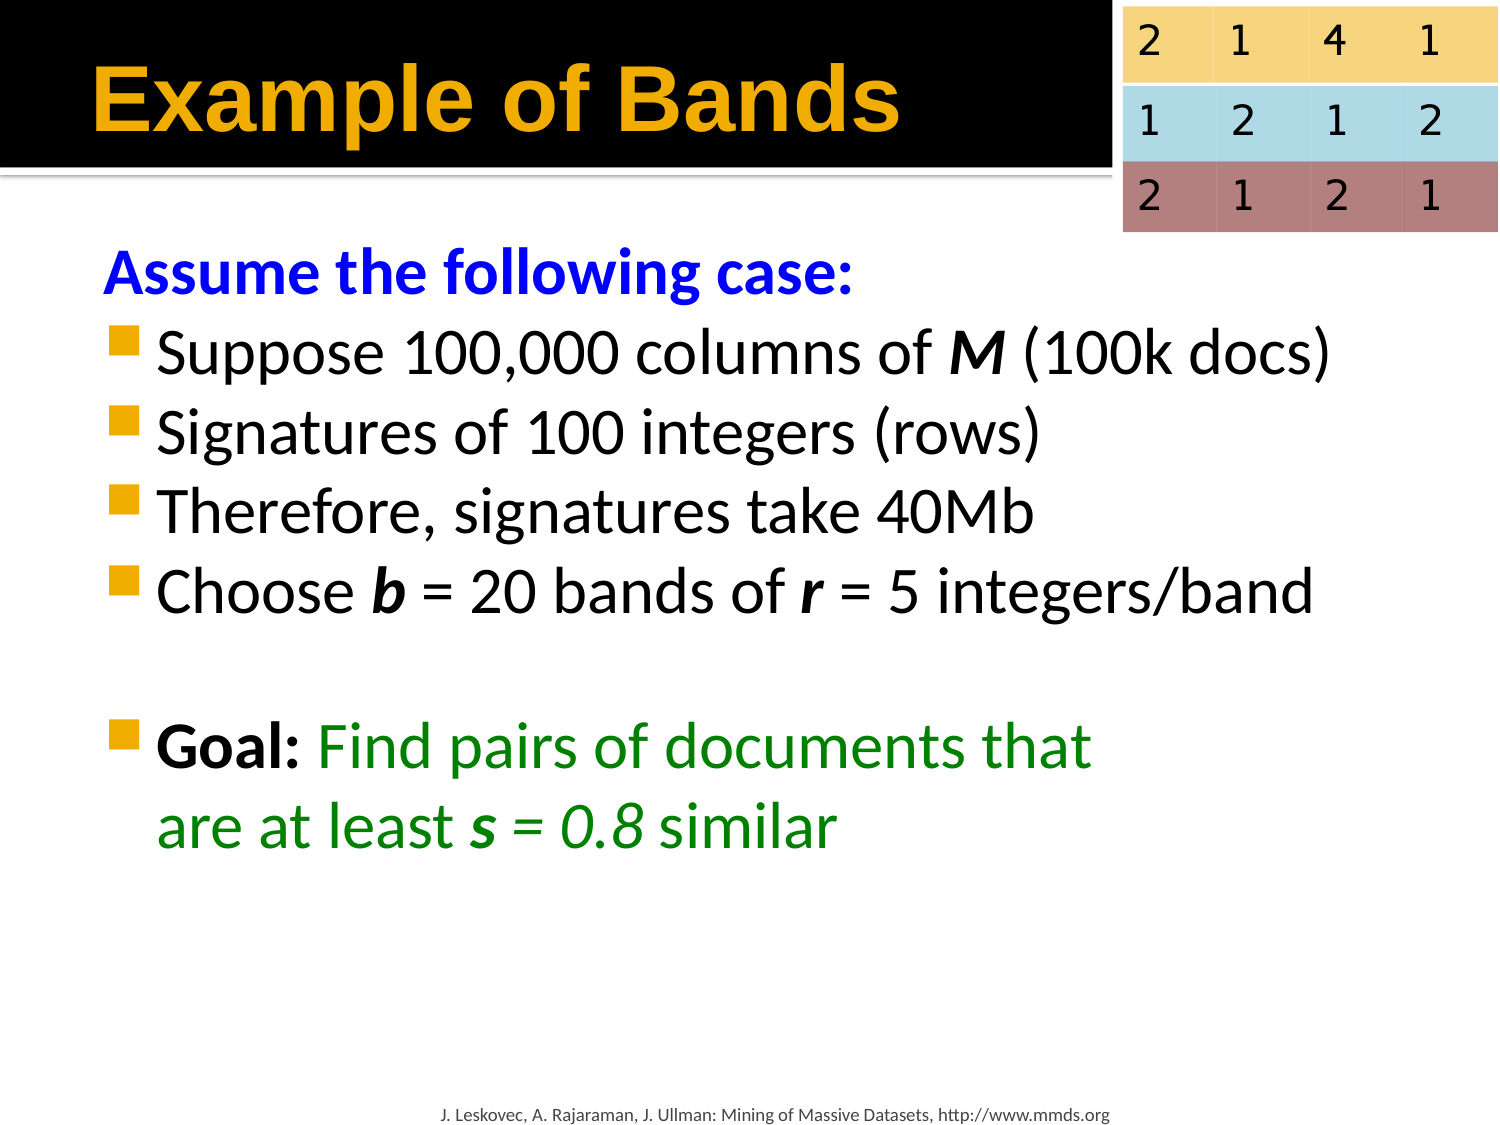

2
1

4

1

1

2

1

2

2

1

2

1

# Example of Bands
Assume the following case:
Suppose 100,000 columns of M (100k docs)
Signatures of 100 integers (rows)
Therefore, signatures take 40Mb
Choose b = 20 bands of r = 5 integers/band

Goal: Find pairs of documents that
are at least s = 0.8 similar
J. Leskovec, A. Rajaraman, J. Ullman: Mining of Massive Datasets, http://www.mmds.org
42